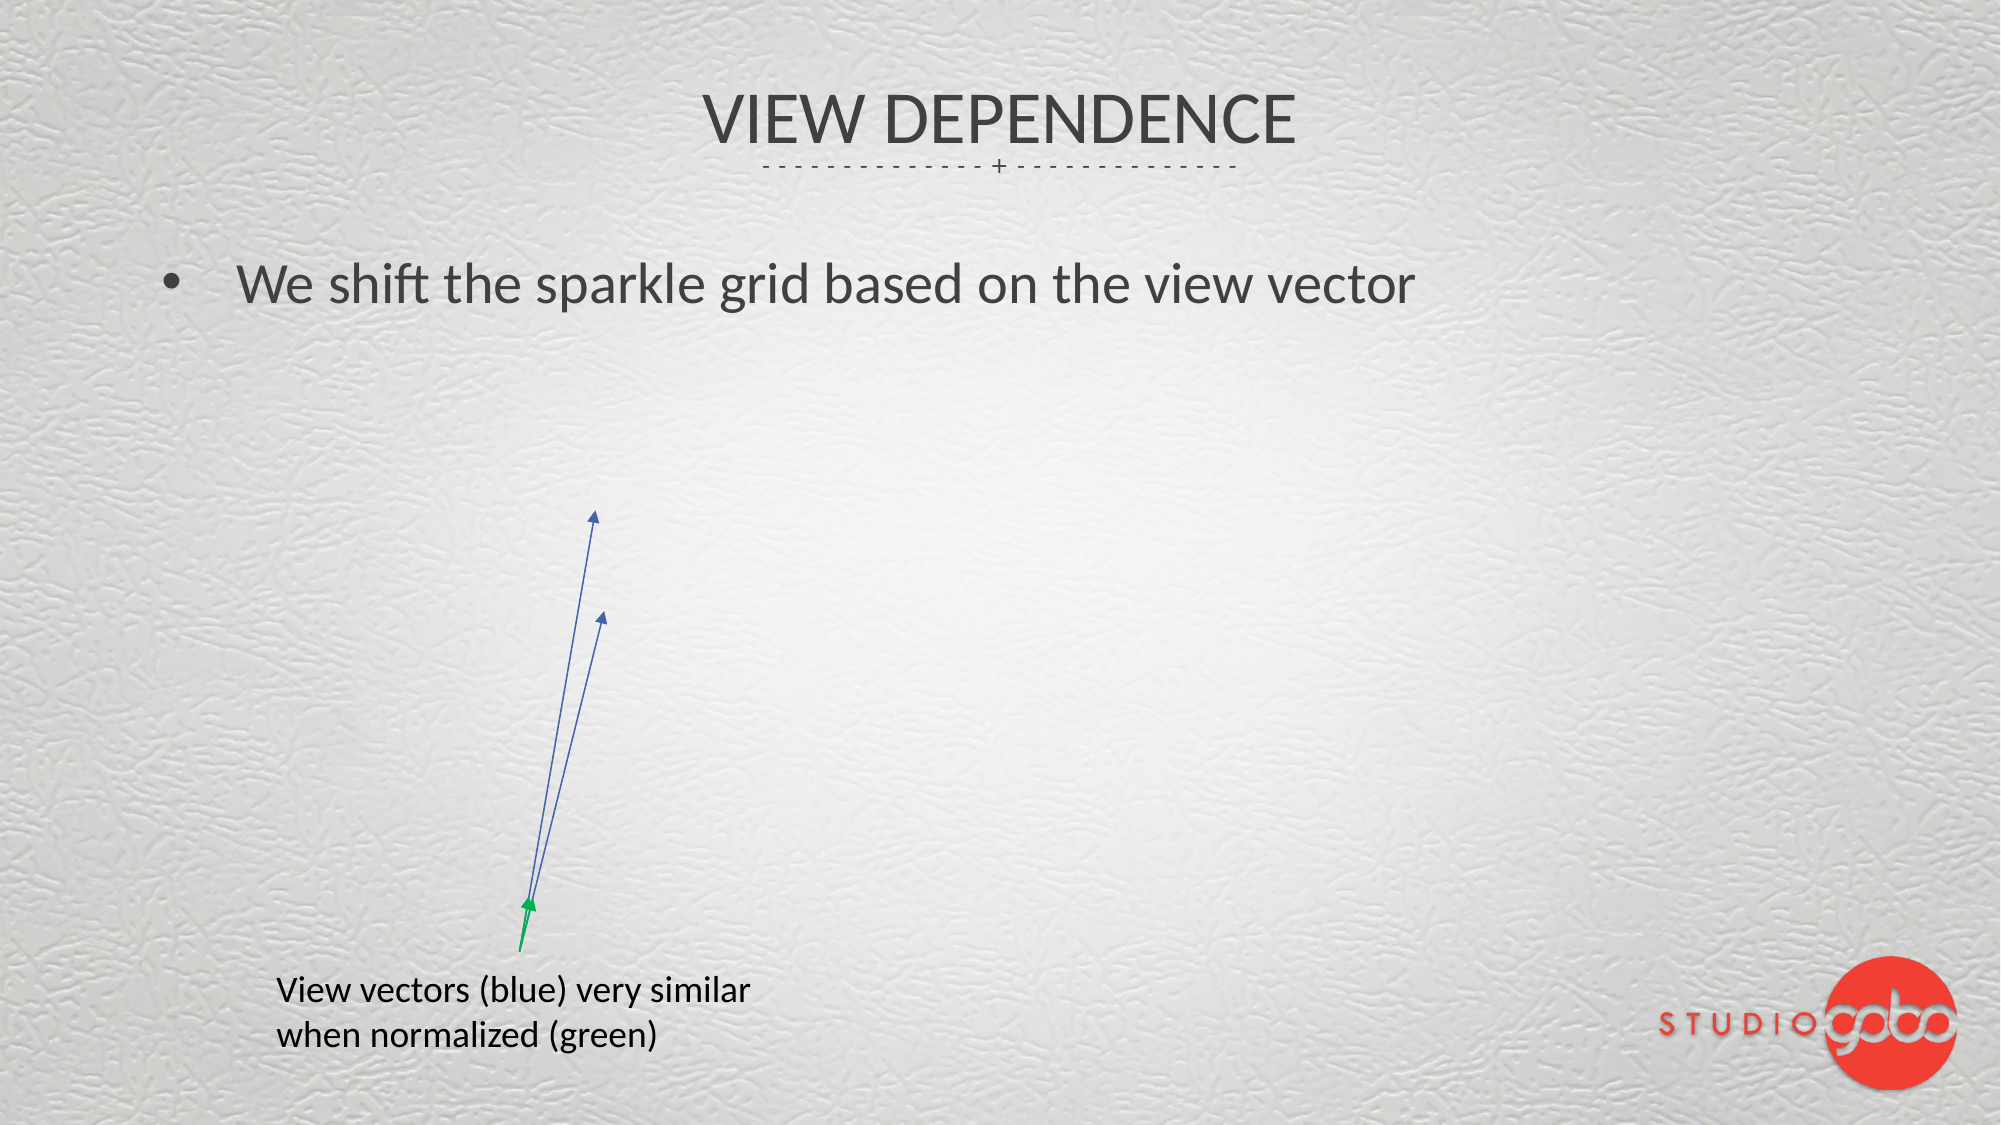

# VIEW DEPENDENCE
We shift the sparkle grid based on the view vector

View vectors (blue) very similar when normalized (green)